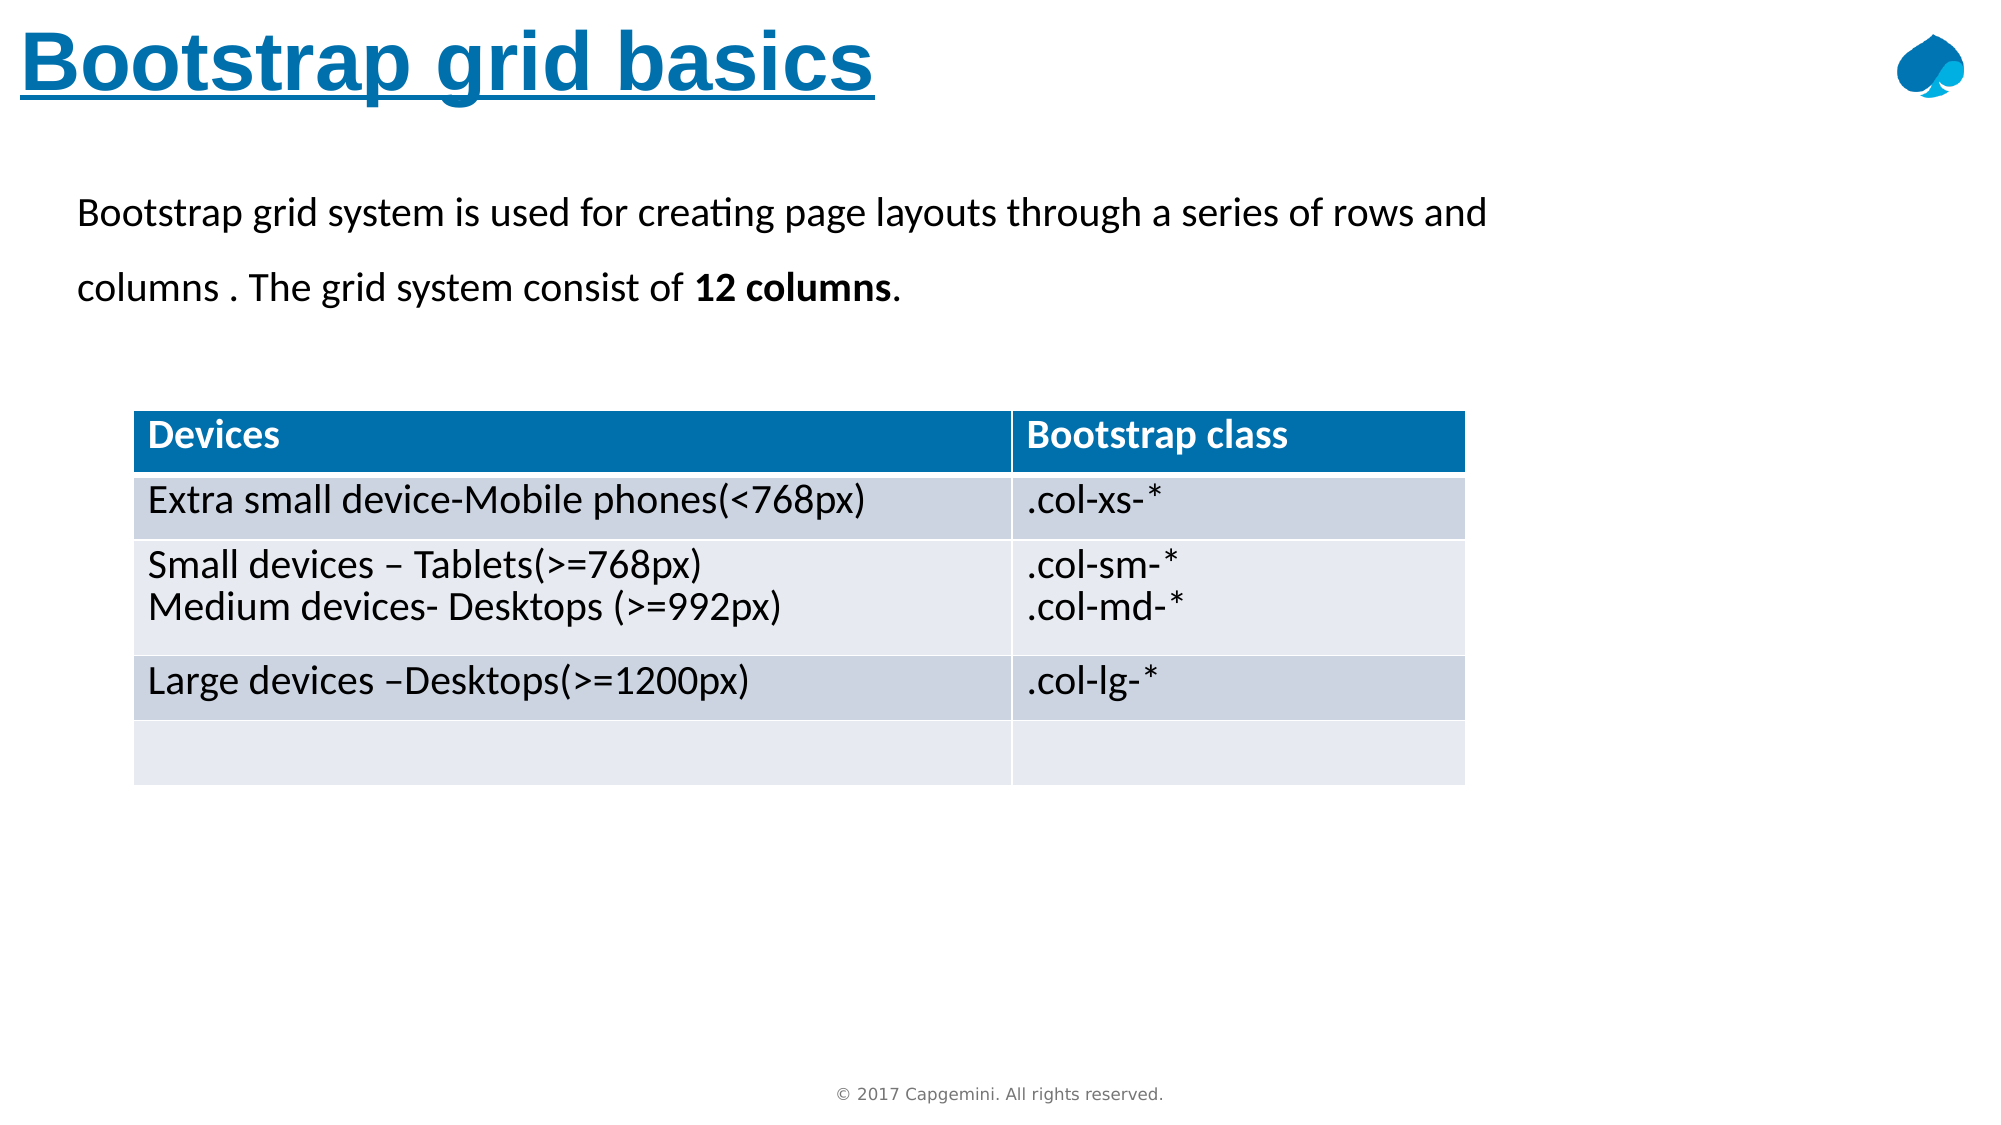

Bootstrap grid basics
Bootstrap grid system is used for creating page layouts through a series of rows and columns . The grid system consist of 12 columns.
| Devices | Bootstrap class |
| --- | --- |
| Extra small device-Mobile phones(<768px) | .col-xs-\* |
| Small devices – Tablets(>=768px) Medium devices- Desktops (>=992px) | .col-sm-\* .col-md-\* |
| Large devices –Desktops(>=1200px) | .col-lg-\* |
|  |  |